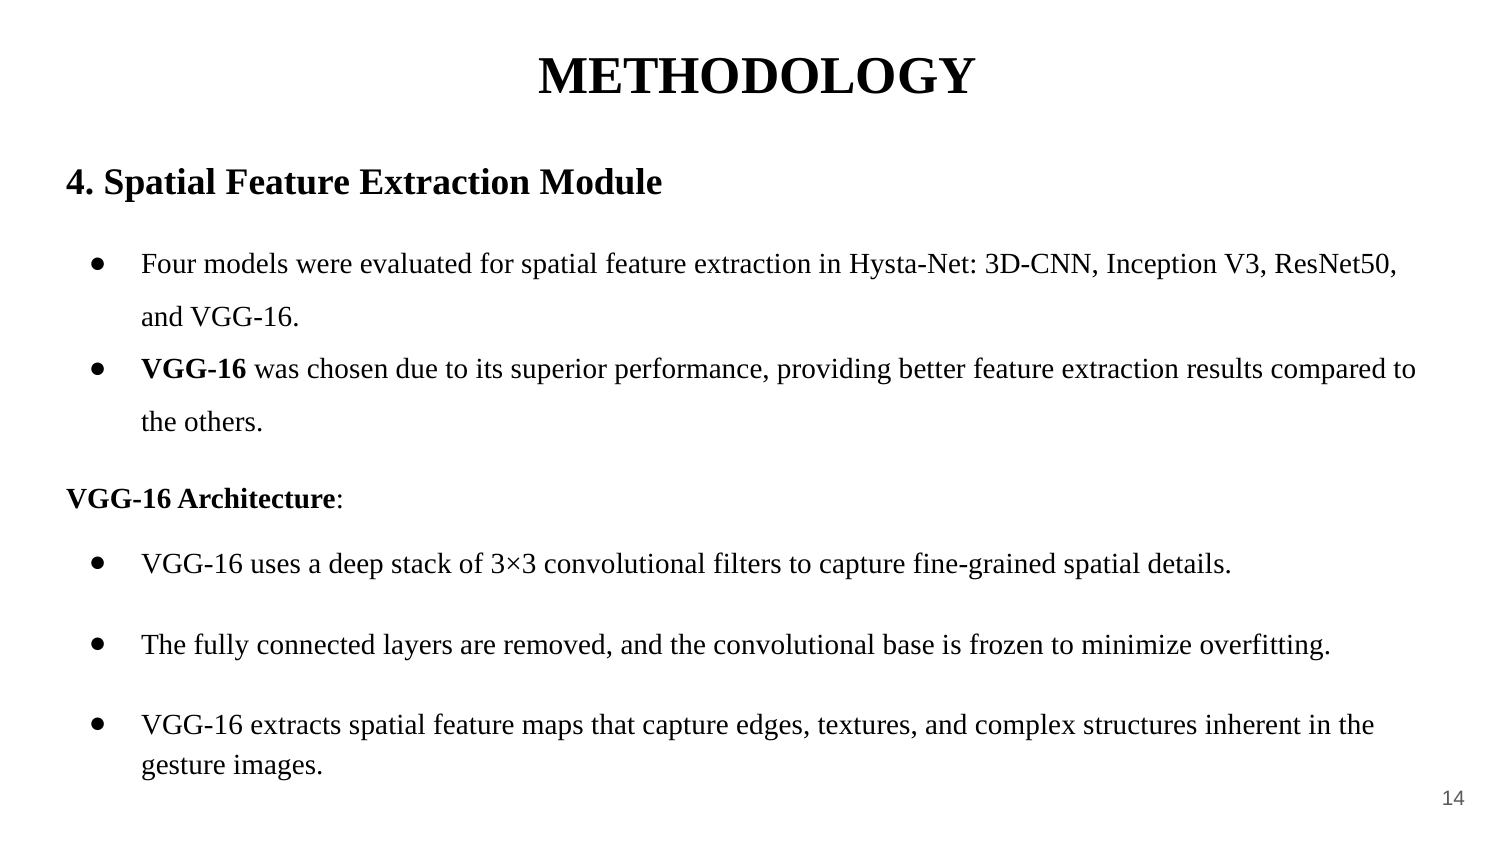

# METHODOLOGY
4. Spatial Feature Extraction Module
Four models were evaluated for spatial feature extraction in Hysta-Net: 3D-CNN, Inception V3, ResNet50, and VGG-16.
VGG-16 was chosen due to its superior performance, providing better feature extraction results compared to the others.
VGG-16 Architecture:
VGG-16 uses a deep stack of 3×3 convolutional filters to capture fine-grained spatial details.
The fully connected layers are removed, and the convolutional base is frozen to minimize overfitting.
VGG-16 extracts spatial feature maps that capture edges, textures, and complex structures inherent in the gesture images.

14